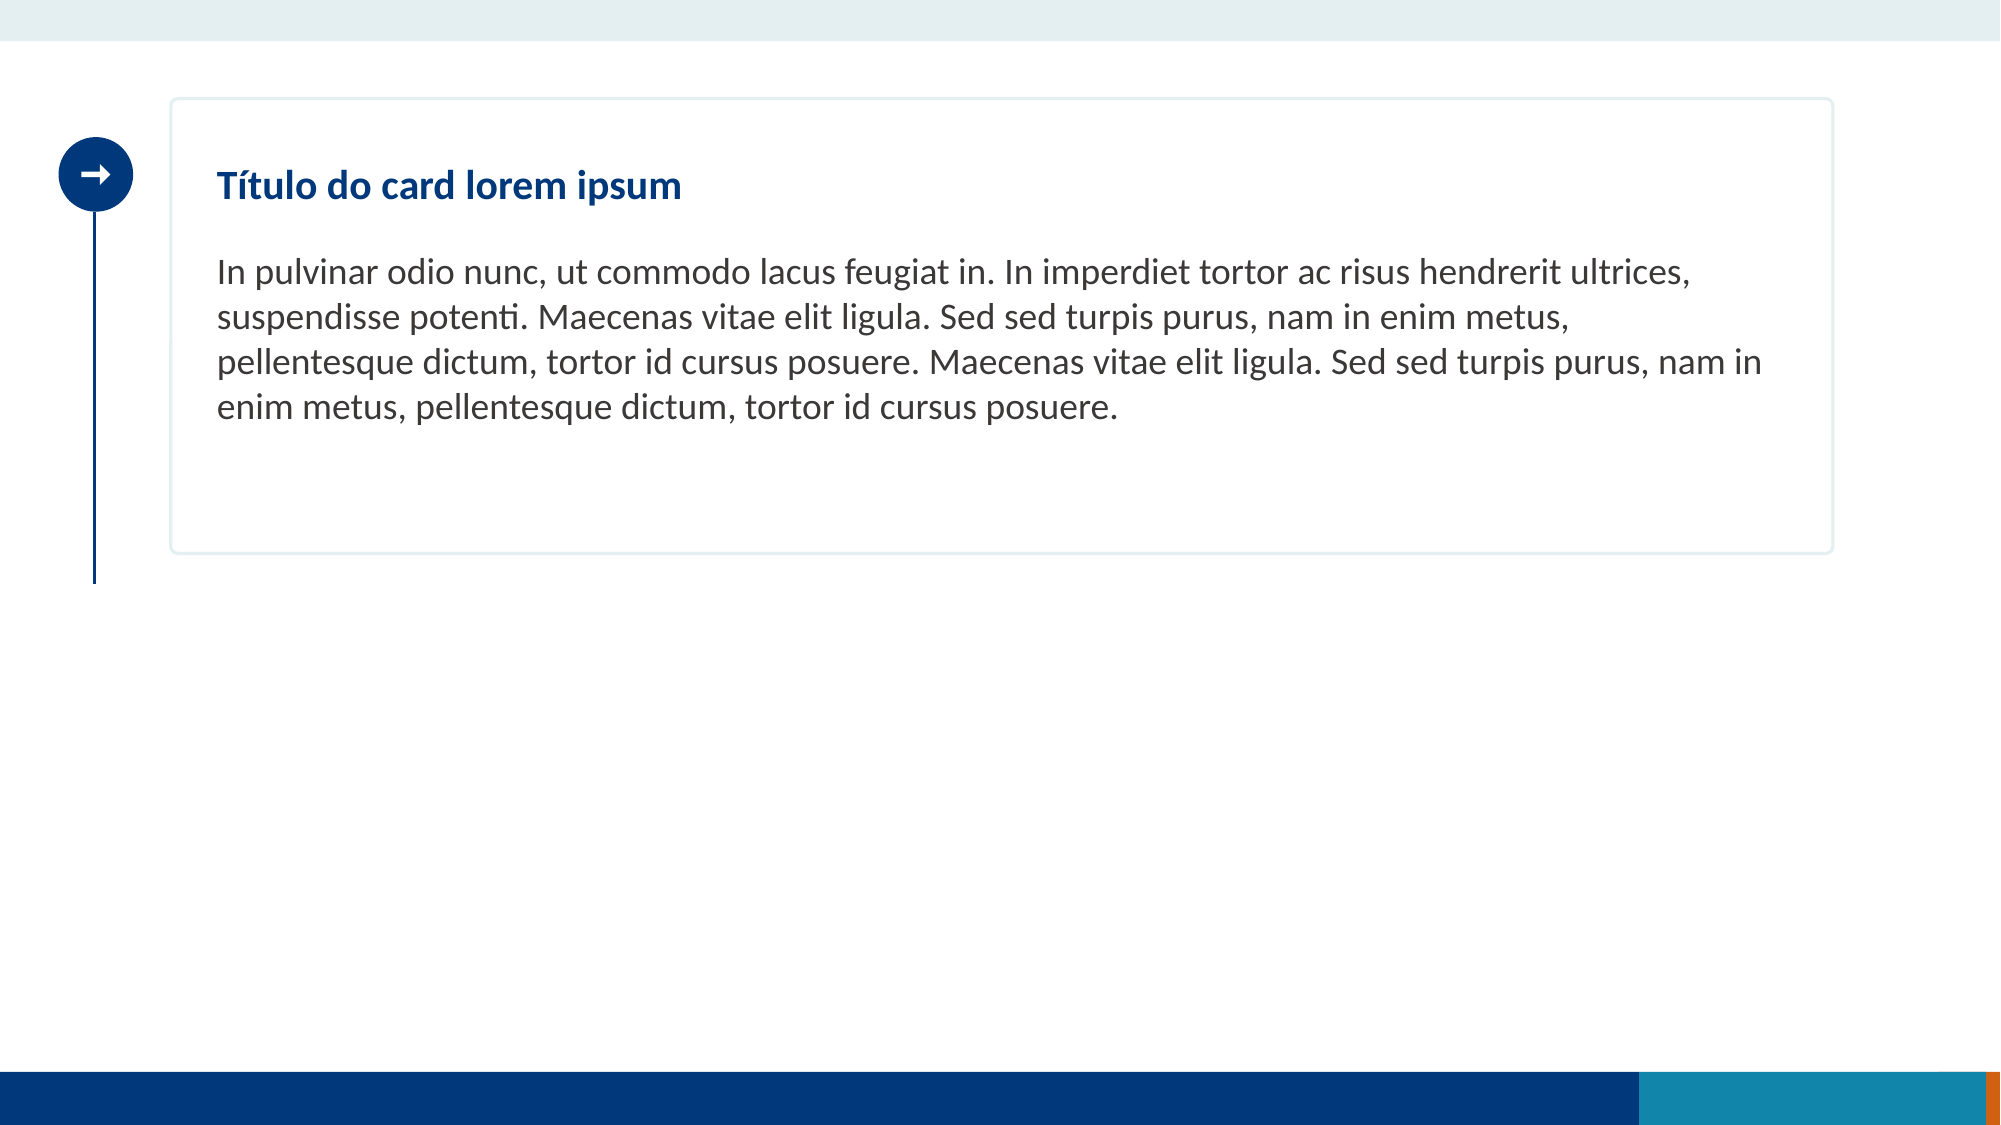

Componente:

Timeline vertical (título + texto).

Título do card lorem ipsum
In pulvinar odio nunc, ut commodo lacus feugiat in. In imperdiet tortor ac risus hendrerit ultrices, suspendisse potenti. Maecenas vitae elit ligula. Sed sed turpis purus, nam in enim metus, pellentesque dictum, tortor id cursus posuere. Maecenas vitae elit ligula. Sed sed turpis purus, nam in enim metus, pellentesque dictum, tortor id cursus posuere.

Orientações para professor/LXD:

O recurso está agrupado. Para ajustar a caixa de texto, aumente a linha apenas na respectiva camada.
Utilize o mouse para aumentar apenas a borda para baixo.
Para alterar a imagem, clique com o botão direito do mouse, selecione Alterar Imagem >> Da Área de Transferência.